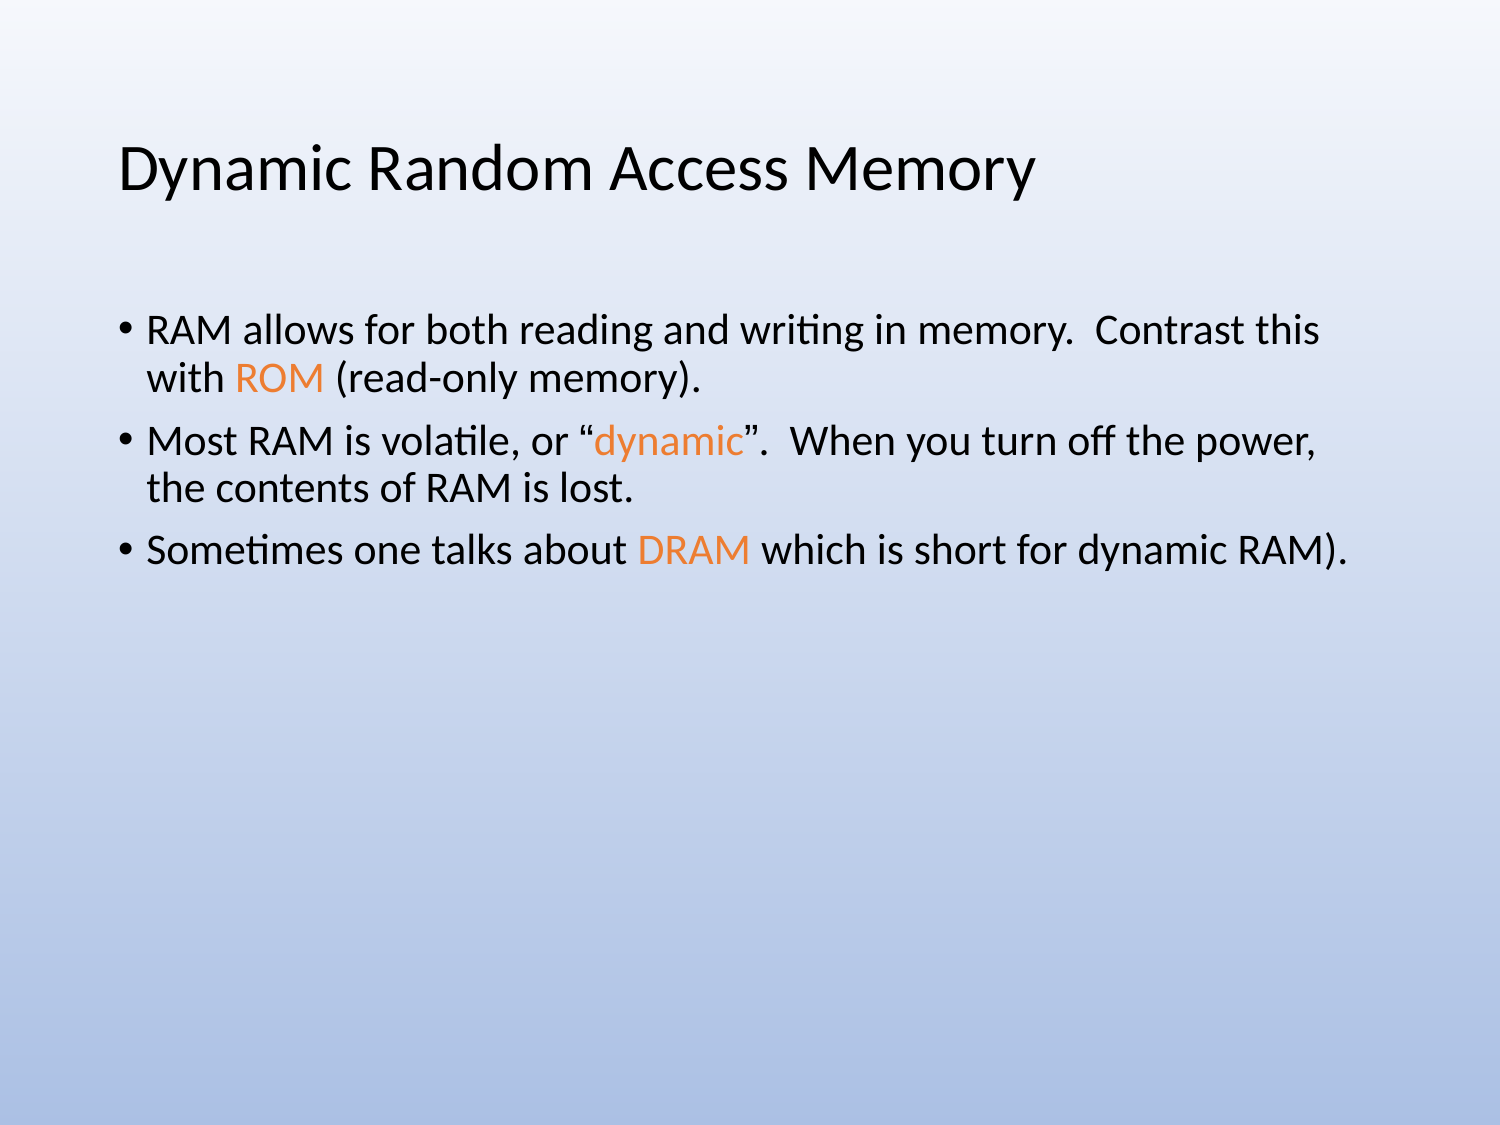

# Dynamic Random Access Memory
RAM allows for both reading and writing in memory.  Contrast this with ROM (read-only memory).
Most RAM is volatile, or “dynamic”.  When you turn off the power, the contents of RAM is lost.
Sometimes one talks about DRAM which is short for dynamic RAM).